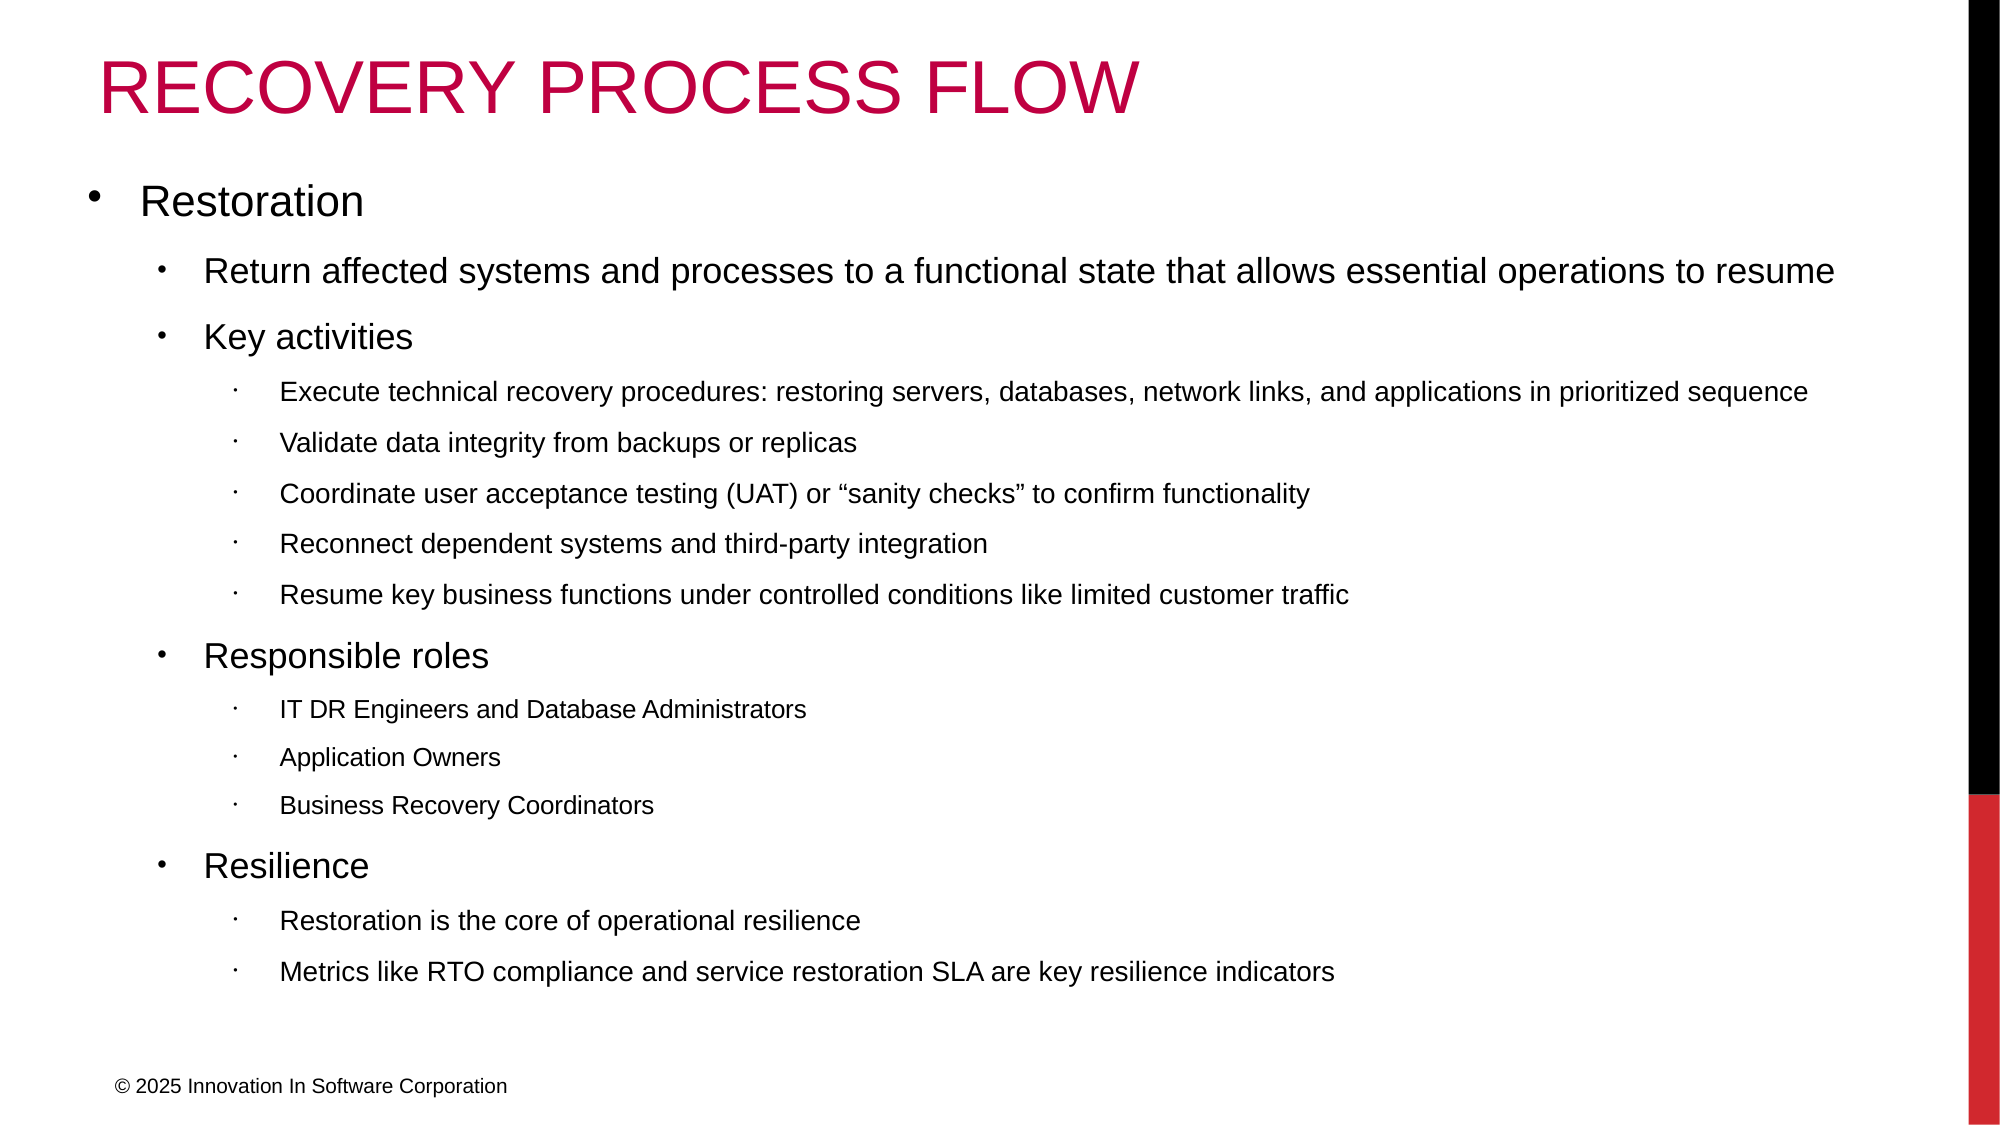

# Recovery Process Flow
Restoration
Return affected systems and processes to a functional state that allows essential operations to resume
Key activities
Execute technical recovery procedures: restoring servers, databases, network links, and applications in prioritized sequence
Validate data integrity from backups or replicas
Coordinate user acceptance testing (UAT) or “sanity checks” to confirm functionality
Reconnect dependent systems and third-party integration
Resume key business functions under controlled conditions like limited customer traffic
Responsible roles
IT DR Engineers and Database Administrators
Application Owners
Business Recovery Coordinators
Resilience
Restoration is the core of operational resilience
Metrics like RTO compliance and service restoration SLA are key resilience indicators
© 2025 Innovation In Software Corporation